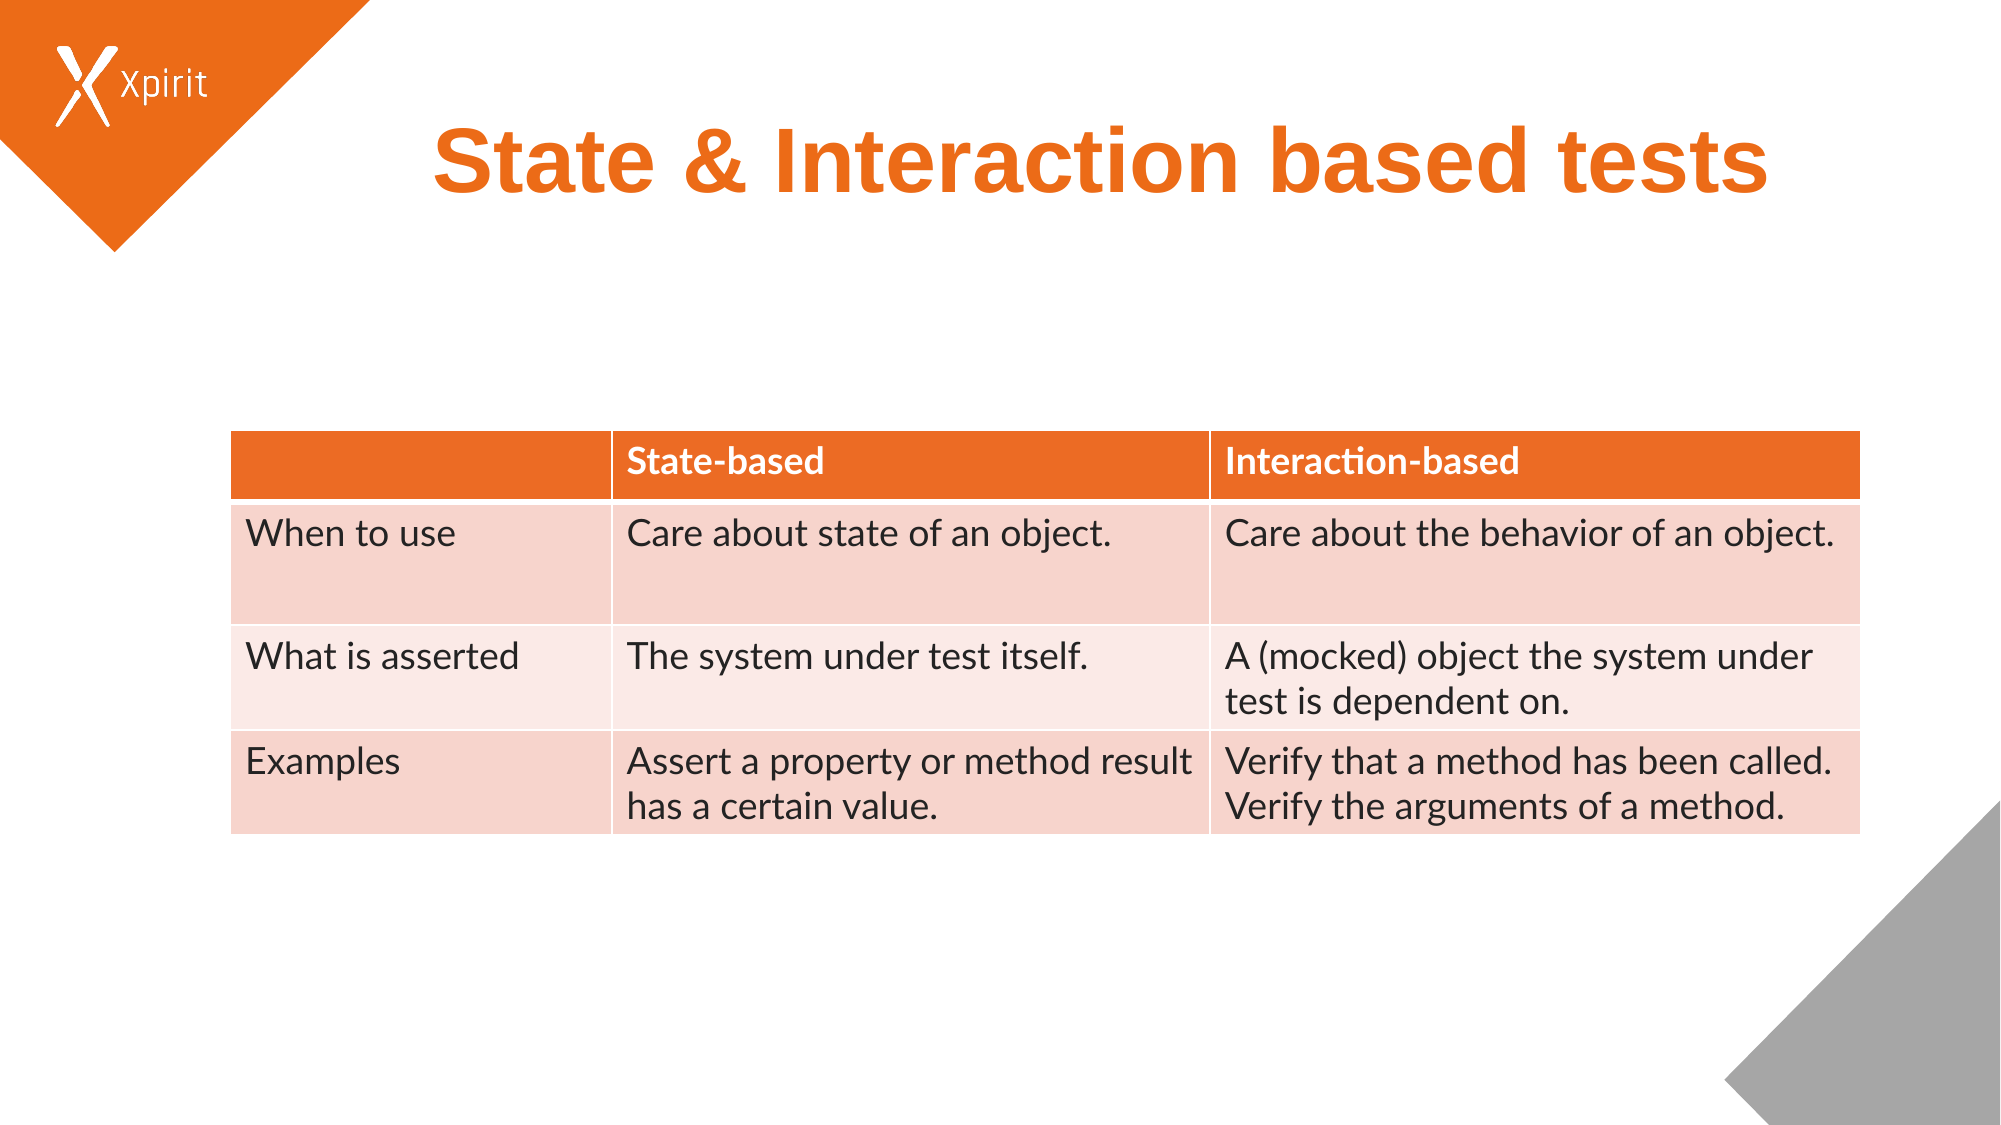

# State & Interaction based tests
|  | State-based | Interaction-based |
| --- | --- | --- |
| When to use | Care about state of an object. | Care about the behavior of an object. |
| What is asserted | The system under test itself. | A (mocked) object the system under test is dependent on. |
| Examples | Assert a property or method result has a certain value. | Verify that a method has been called. Verify the arguments of a method. |
50